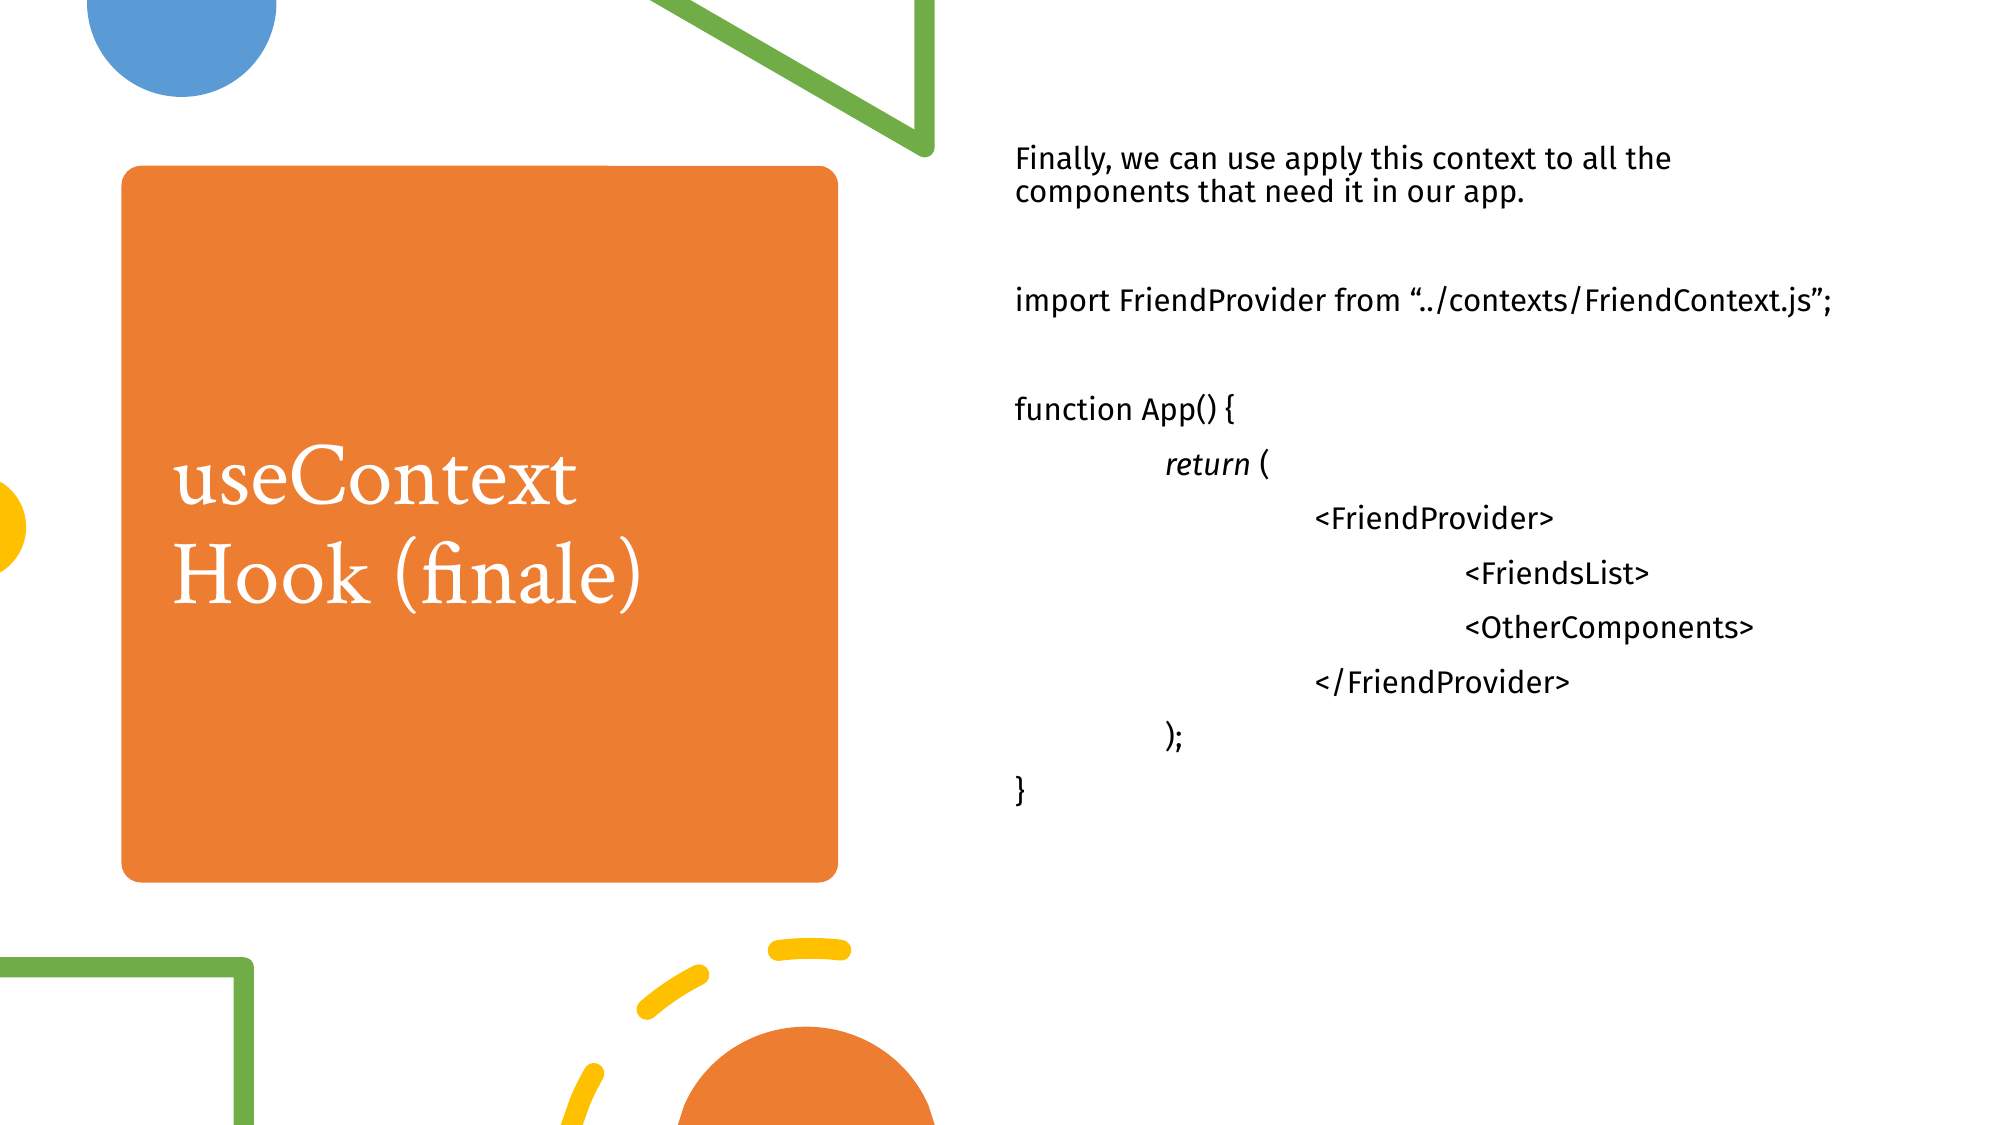

Finally, we can use apply this context to all the components that need it in our app.

import FriendProvider from “../contexts/FriendContext.js”;

function App() {
	return (
		<FriendProvider>
			<FriendsList>
			<OtherComponents>
		</FriendProvider>
	);
}

# useContext Hook (finale)